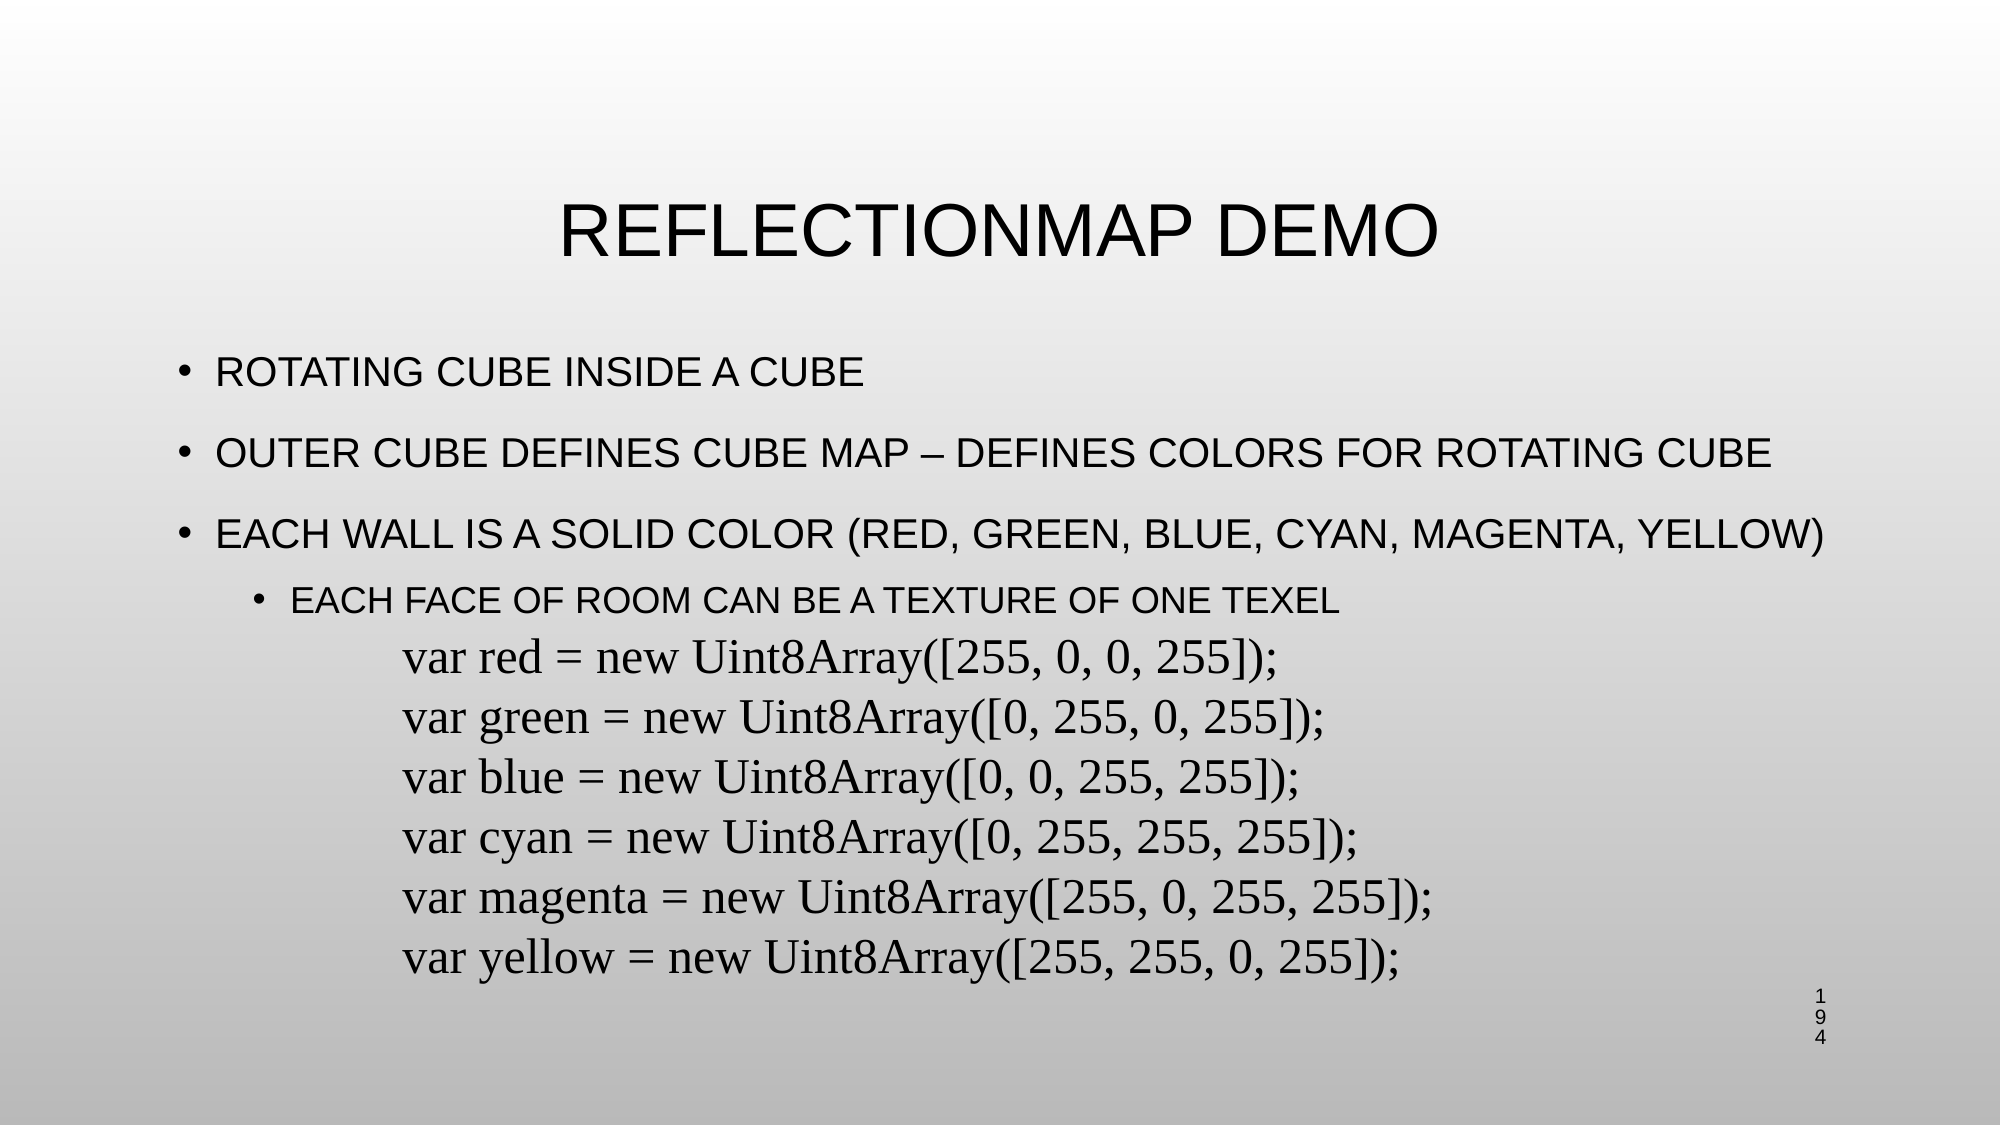

# ReflectionMap Demo
rotating cube inside a cube
Outer cube defines cube map – defines colors for rotating cube
Each wall is a solid color (red, green, blue, cyan, magenta, yellow)
Each face of room can be a texture of one texel
var red = new Uint8Array([255, 0, 0, 255]);
var green = new Uint8Array([0, 255, 0, 255]);
var blue = new Uint8Array([0, 0, 255, 255]);
var cyan = new Uint8Array([0, 255, 255, 255]);
var magenta = new Uint8Array([255, 0, 255, 255]);
var yellow = new Uint8Array([255, 255, 0, 255]);
194